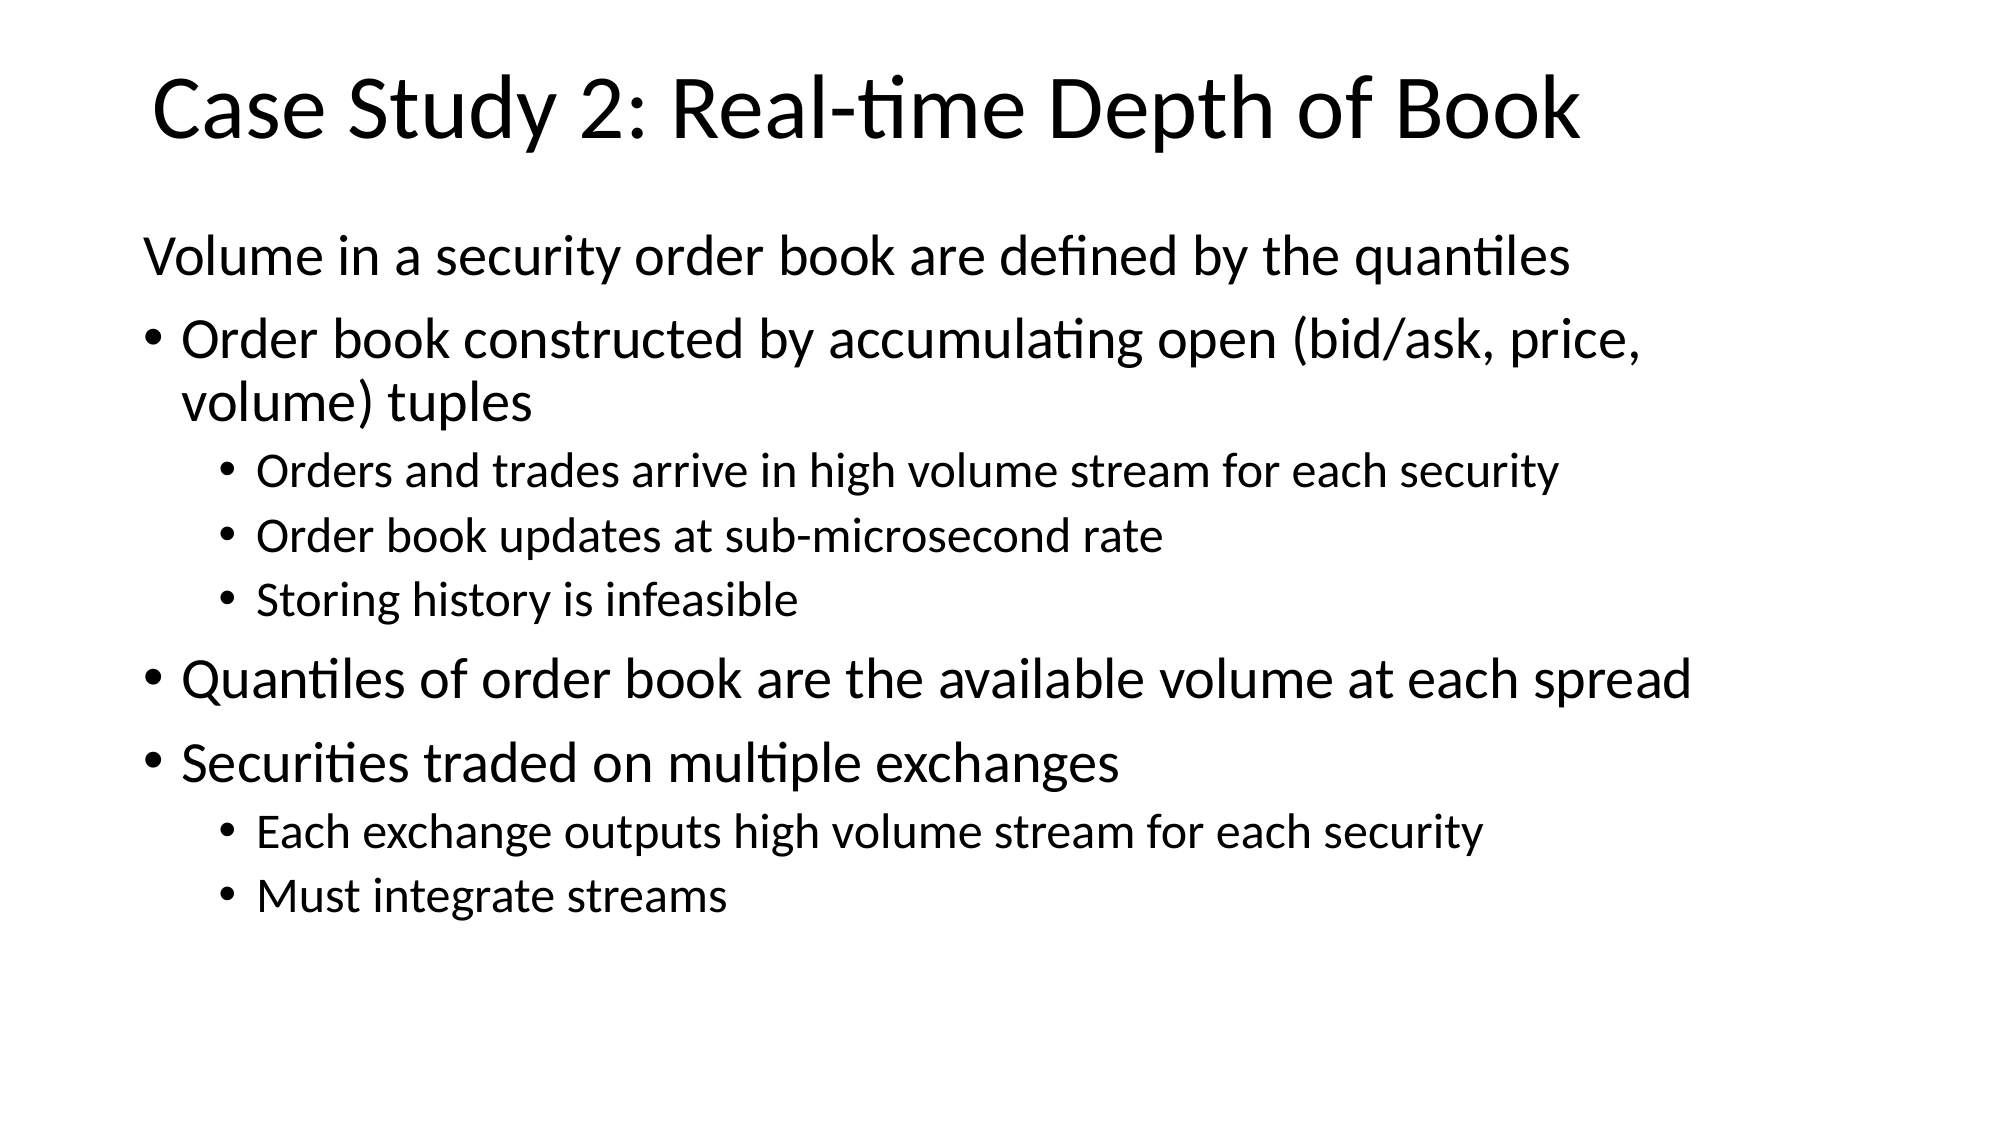

Case Study 2: Real-time Depth of Book
Volume in a security order book are defined by the quantiles
Order book constructed by accumulating open (bid/ask, price, volume) tuples
Orders and trades arrive in high volume stream for each security
Order book updates at sub-microsecond rate
Storing history is infeasible
Quantiles of order book are the available volume at each spread
Securities traded on multiple exchanges
Each exchange outputs high volume stream for each security
Must integrate streams